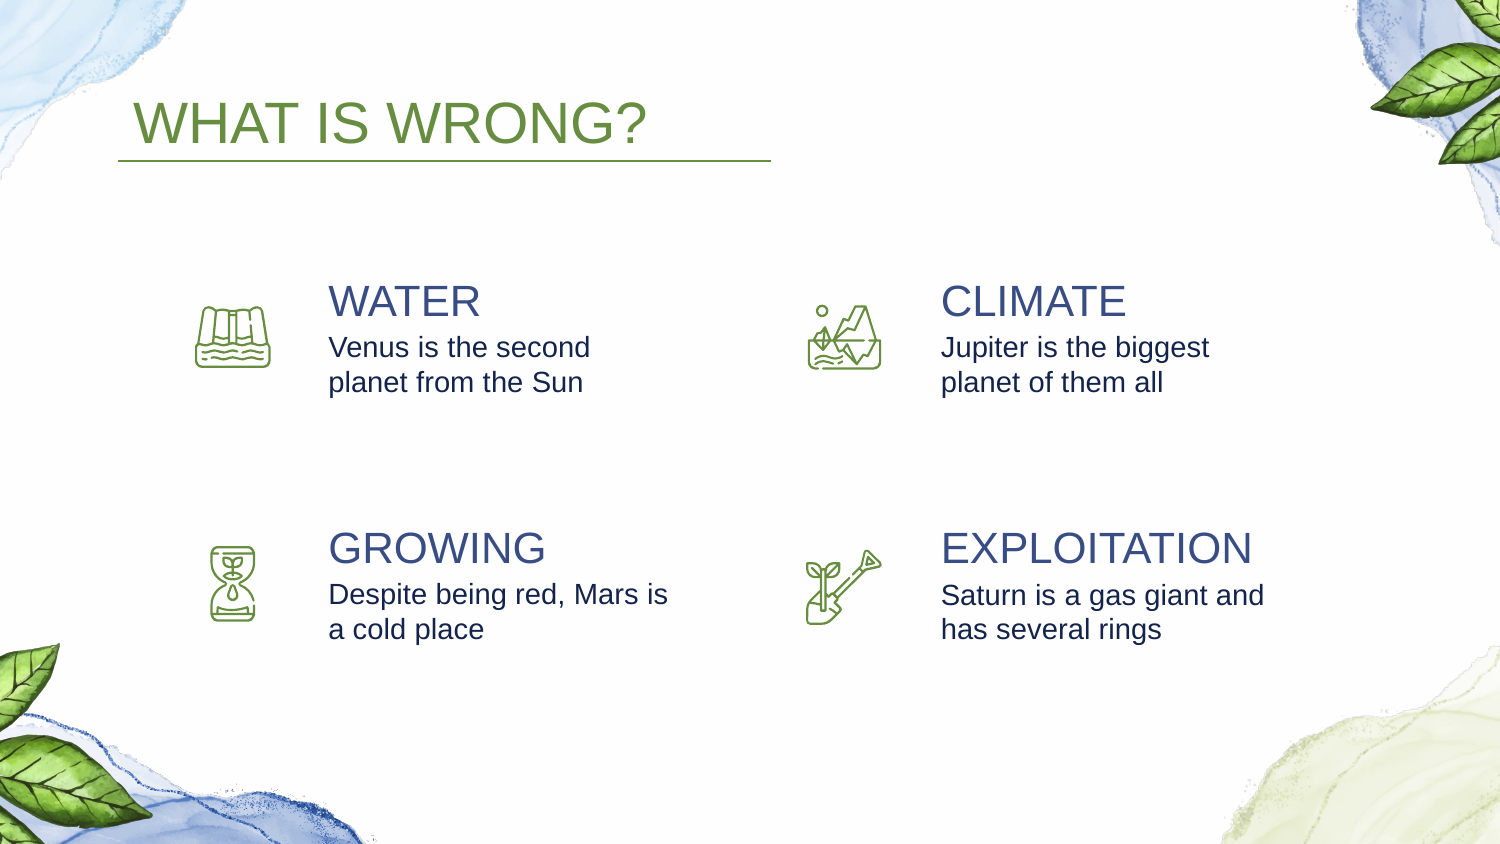

WHAT IS WRONG?
# WATER
CLIMATE

Venus is the second planet from the Sun
Jupiter is the biggest planet of them all
GROWING
EXPLOITATION

Despite being red, Mars is a cold place
Saturn is a gas giant and has several rings